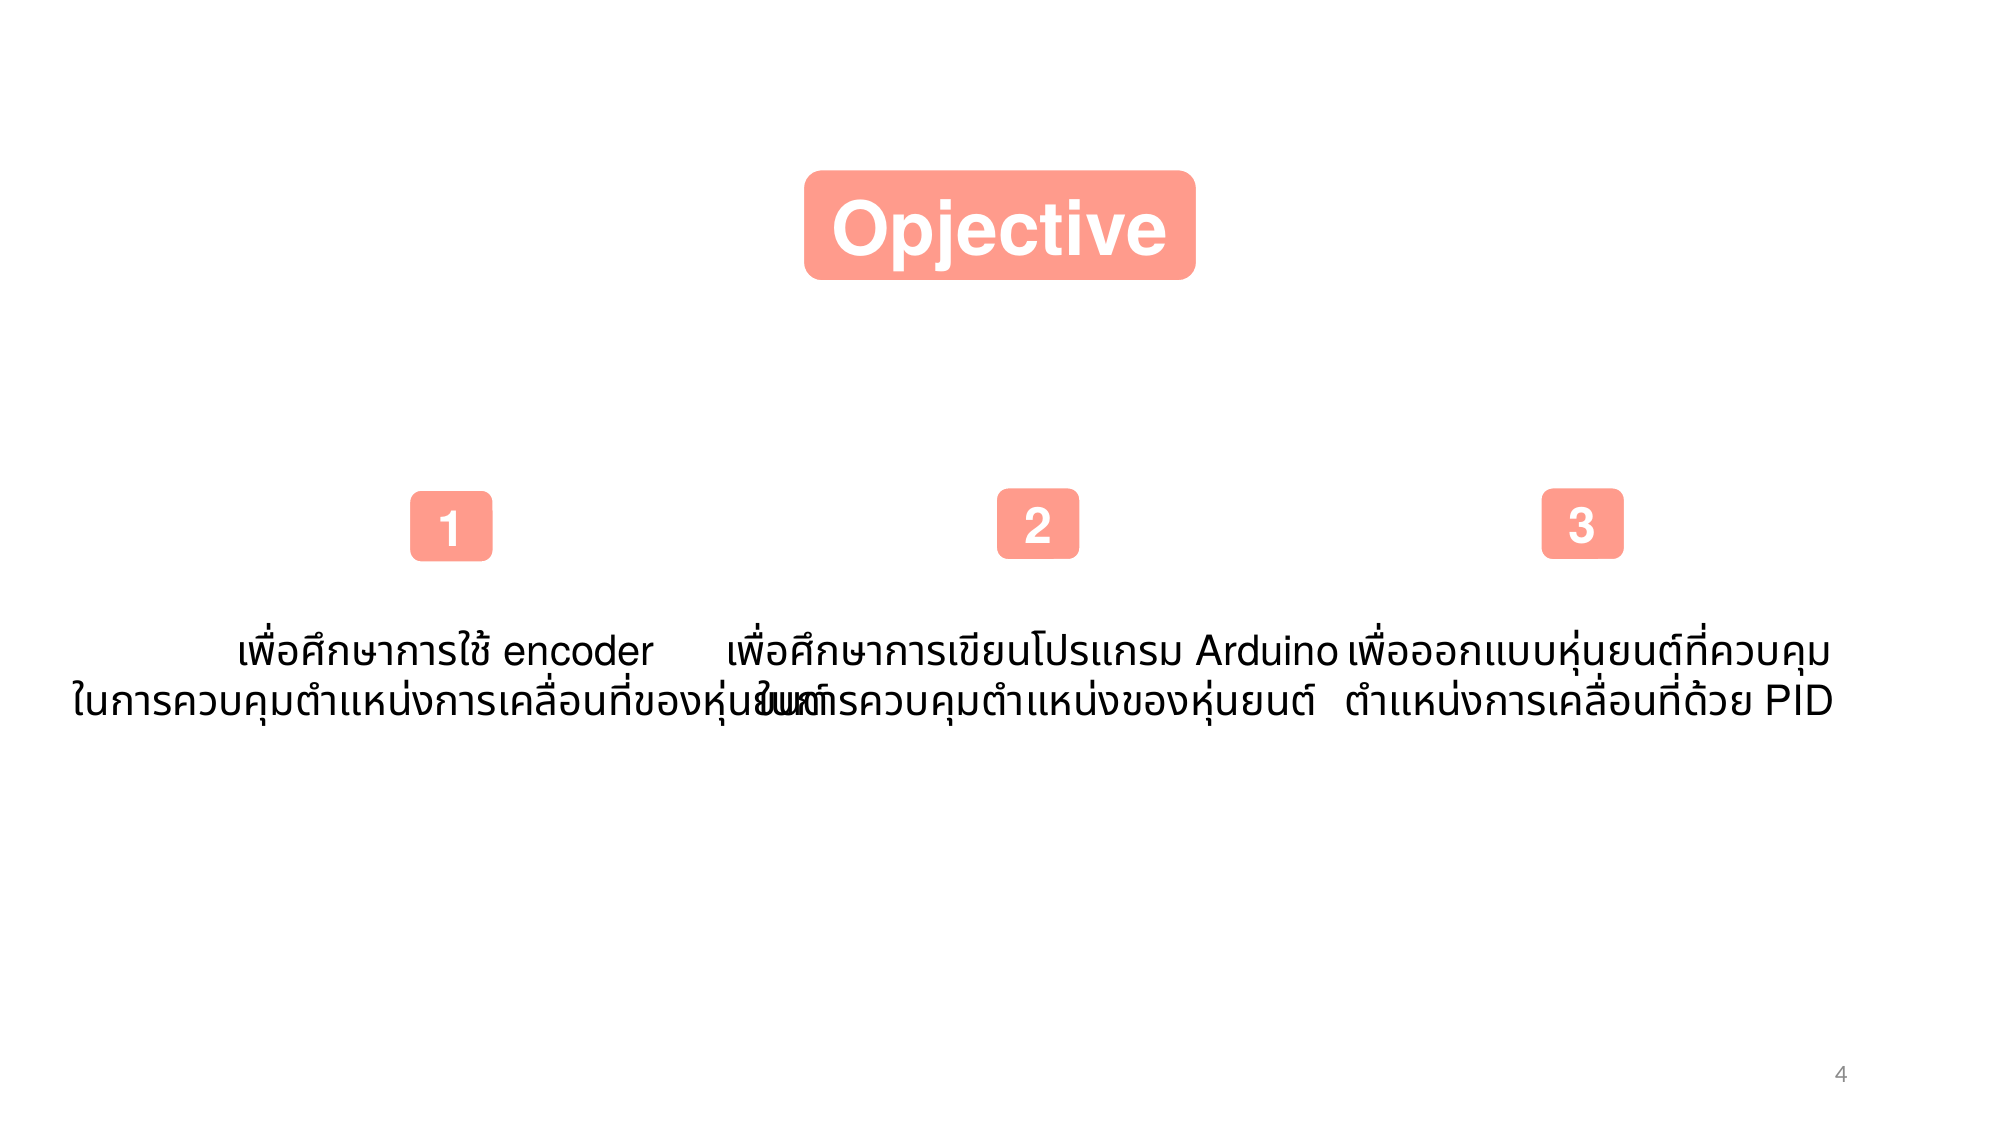

Opjective
3
2
1
เพื่อศึกษาการใช้ encoder
ในการควบคุมตำแหน่งการเคลื่อนที่ของหุ่นยนต์
เพื่อศึกษาการเขียนโปรแกรม Arduino
ในการควบคุมตำแหน่งของหุ่นยนต์
เพื่อออกแบบหุ่นยนต์ที่ควบคุม
ตำแหน่งการเคลื่อนที่ด้วย PID
4